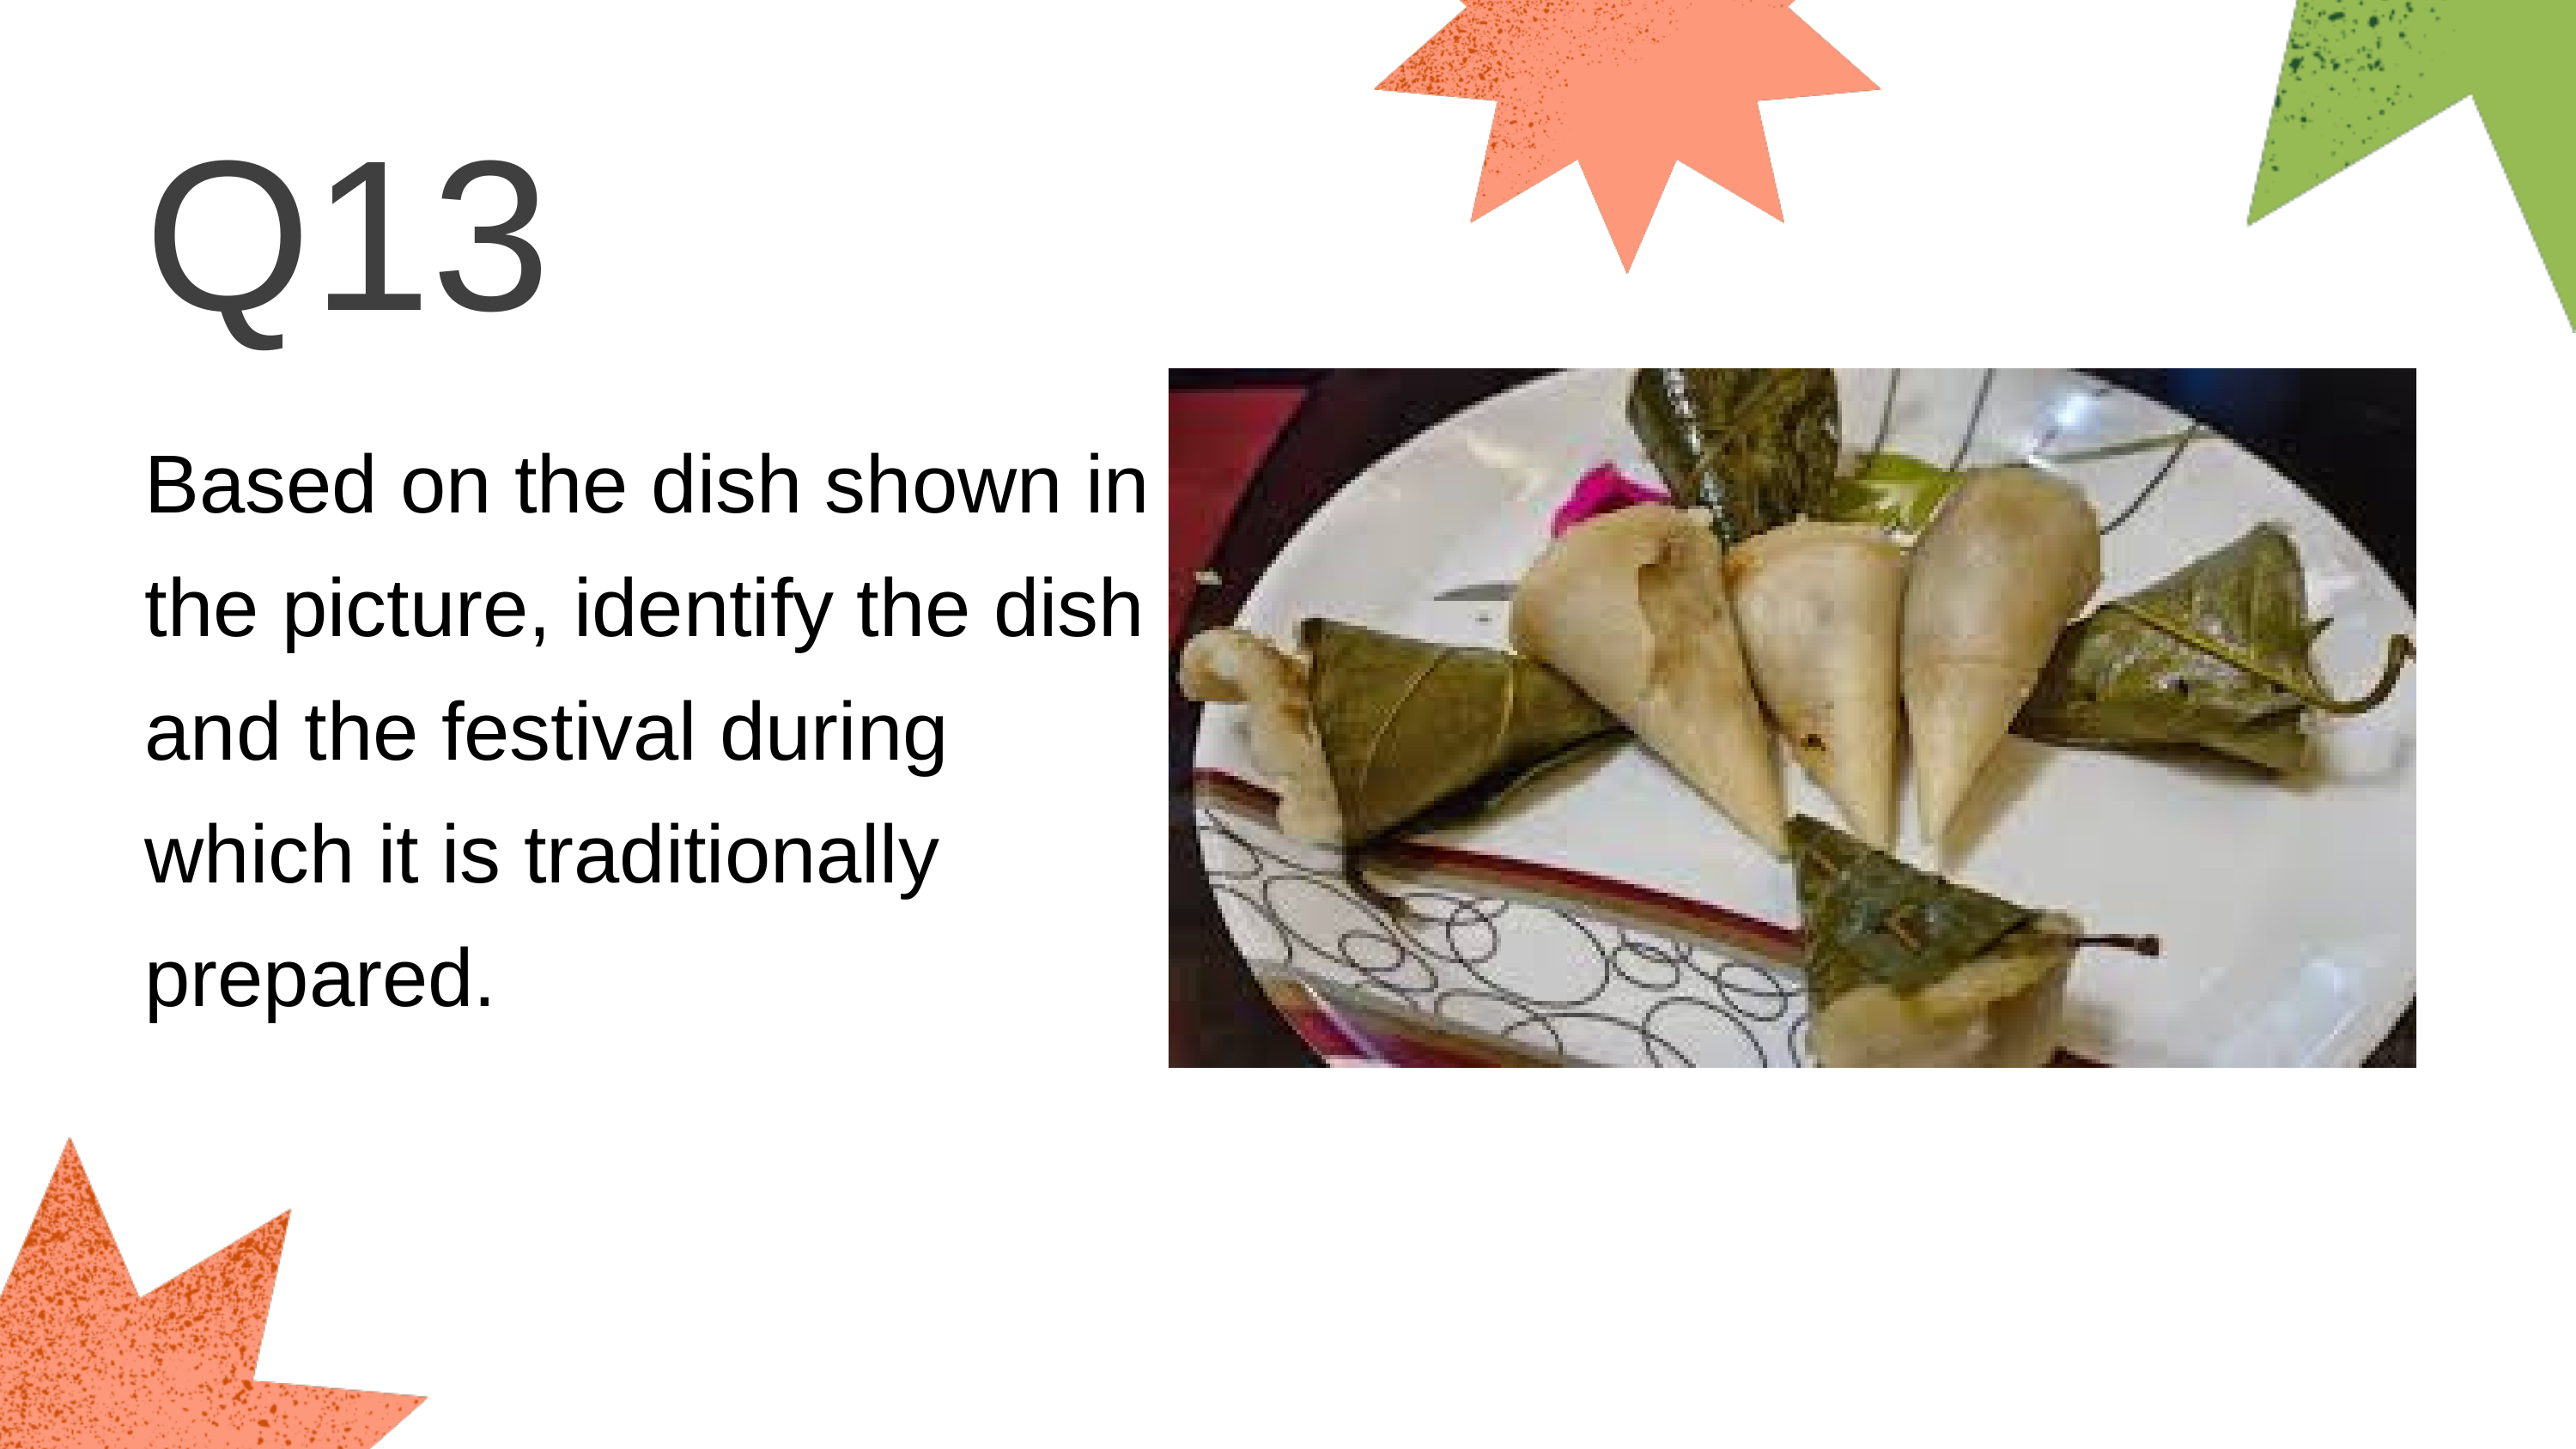

Q13

Based on the dish shown in the picture, identify the dish and the festival during which it is traditionally prepared.